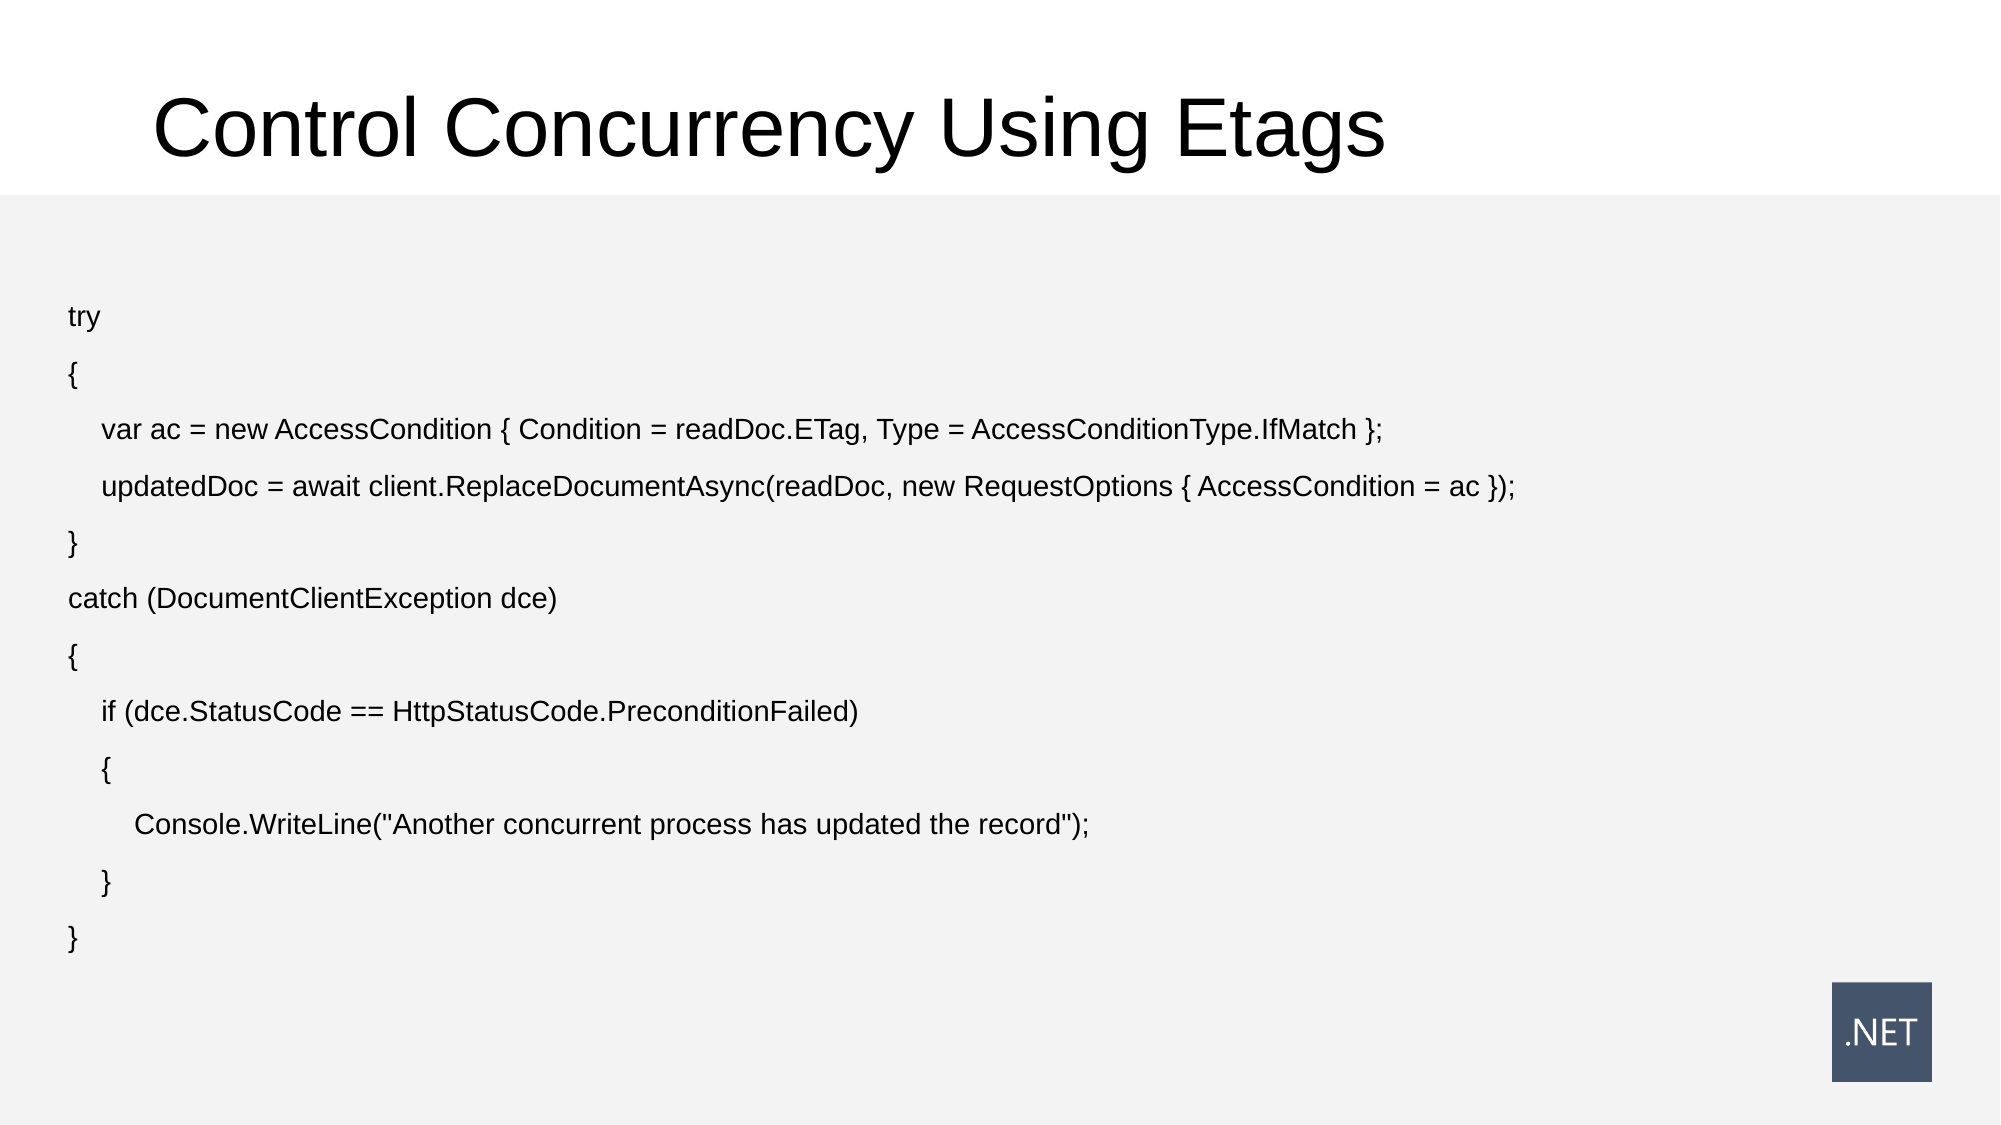

# Control Concurrency Using Etags
try
{
    var ac = new AccessCondition { Condition = readDoc.ETag, Type = AccessConditionType.IfMatch };
    updatedDoc = await client.ReplaceDocumentAsync(readDoc, new RequestOptions { AccessCondition = ac });
}
catch (DocumentClientException dce)
{
    if (dce.StatusCode == HttpStatusCode.PreconditionFailed)
    {
        Console.WriteLine("Another concurrent process has updated the record");
    }
}